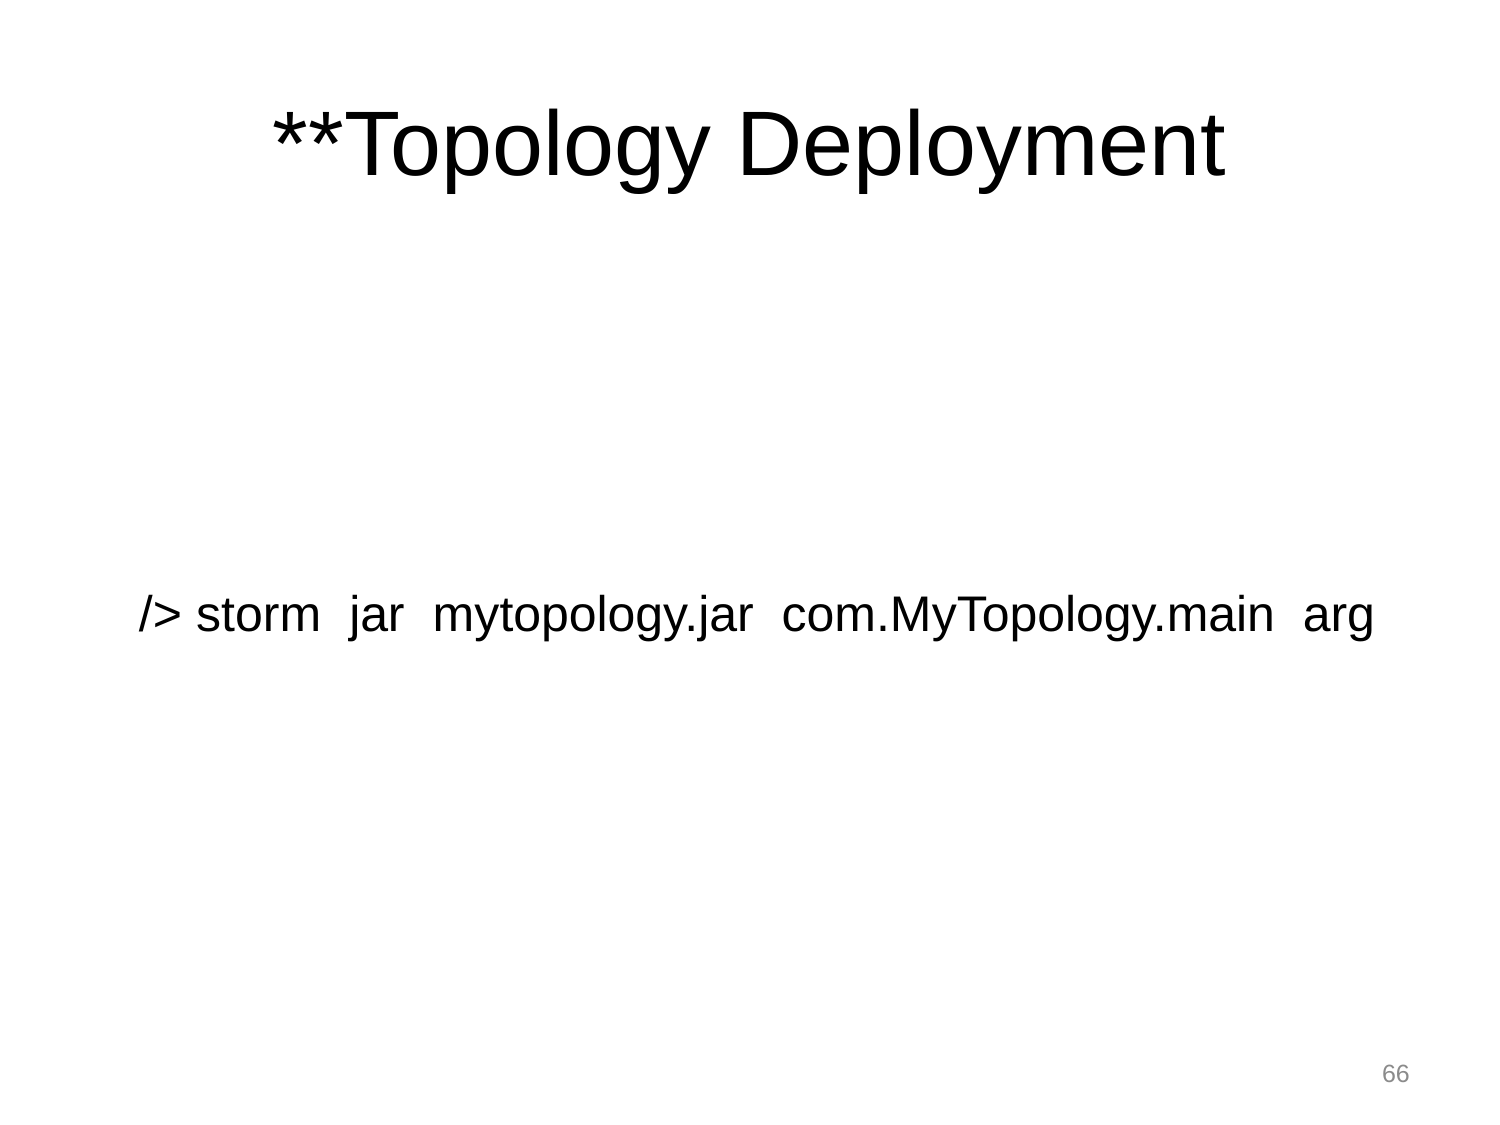

# **Topology Deployment
/> storm  jar  mytopology.jar  com.MyTopology.main  arg
66